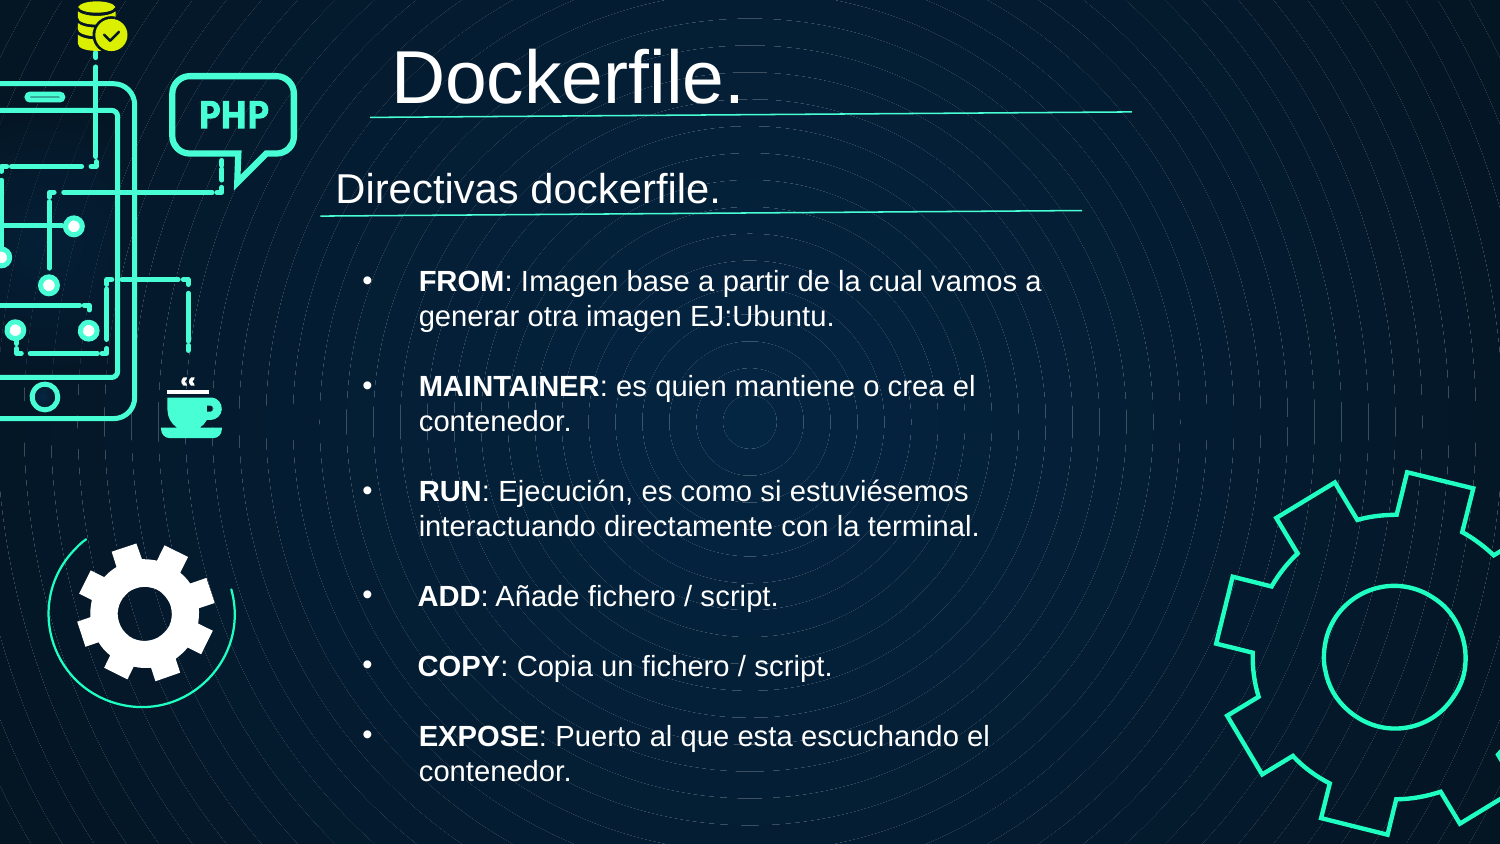

# Dockerfile.

Directivas dockerfile.

FROM: Imagen base a partir de la cual vamos a generar otra imagen EJ:Ubuntu.

MAINTAINER: es quien mantiene o crea el contenedor.

RUN: Ejecución, es como si estuviésemos interactuando directamente con la terminal.

 ADD: Añade fichero / script.

 COPY: Copia un fichero / script.

EXPOSE: Puerto al que esta escuchando el contenedor.